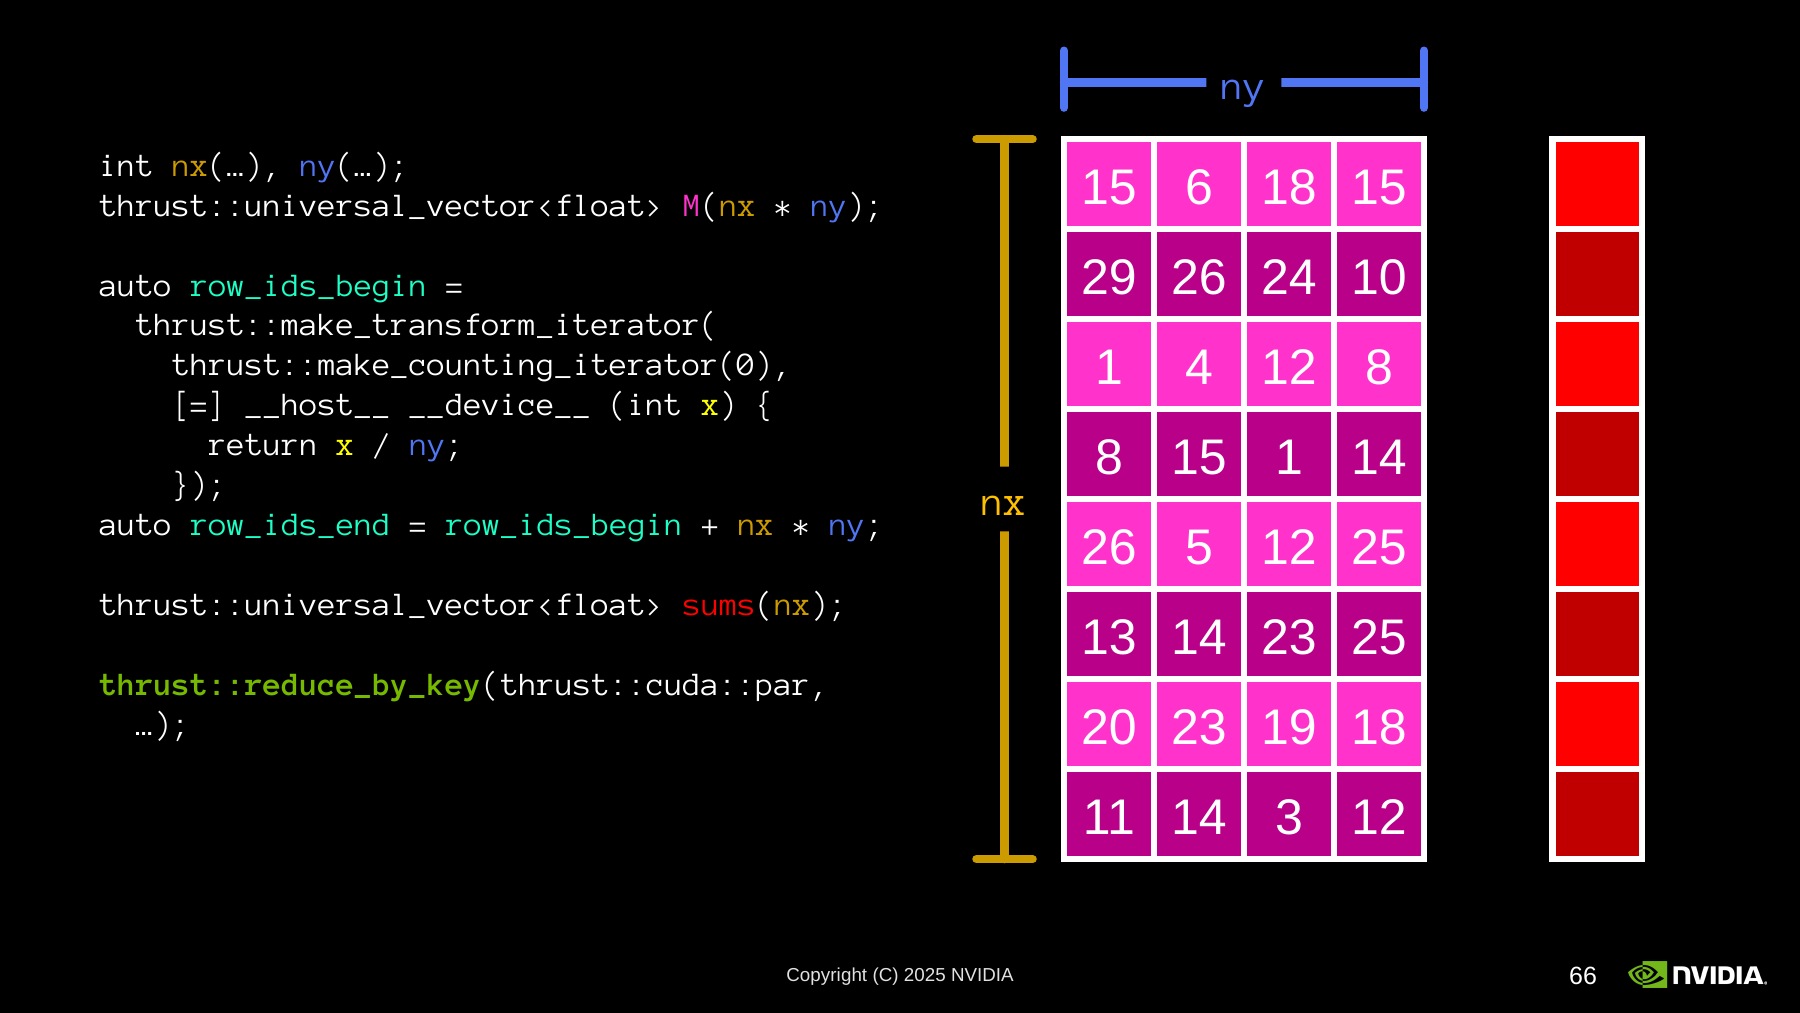

ny
15
6
18
15
29
26
24
10
1
4
12
8
8
15
1
14
nx
26
5
12
25
13
14
23
25
20
23
19
18
11
14
3
12
int nx(…), ny(…);
thrust::universal_vector<float> M(nx * ny);

auto row_ids_begin =
  thrust::make_transform_iterator(
    thrust::make_counting_iterator(0),
    [=] __host__ __device__ (int x) {
      return x / ny;
    });
auto row_ids_end = row_ids_begin + nx * ny;

thrust::universal_vector<float> sums(nx);

thrust::reduce_by_key(thrust::cuda::par,
  …);

Copyright (C) 2025 NVIDIA
66